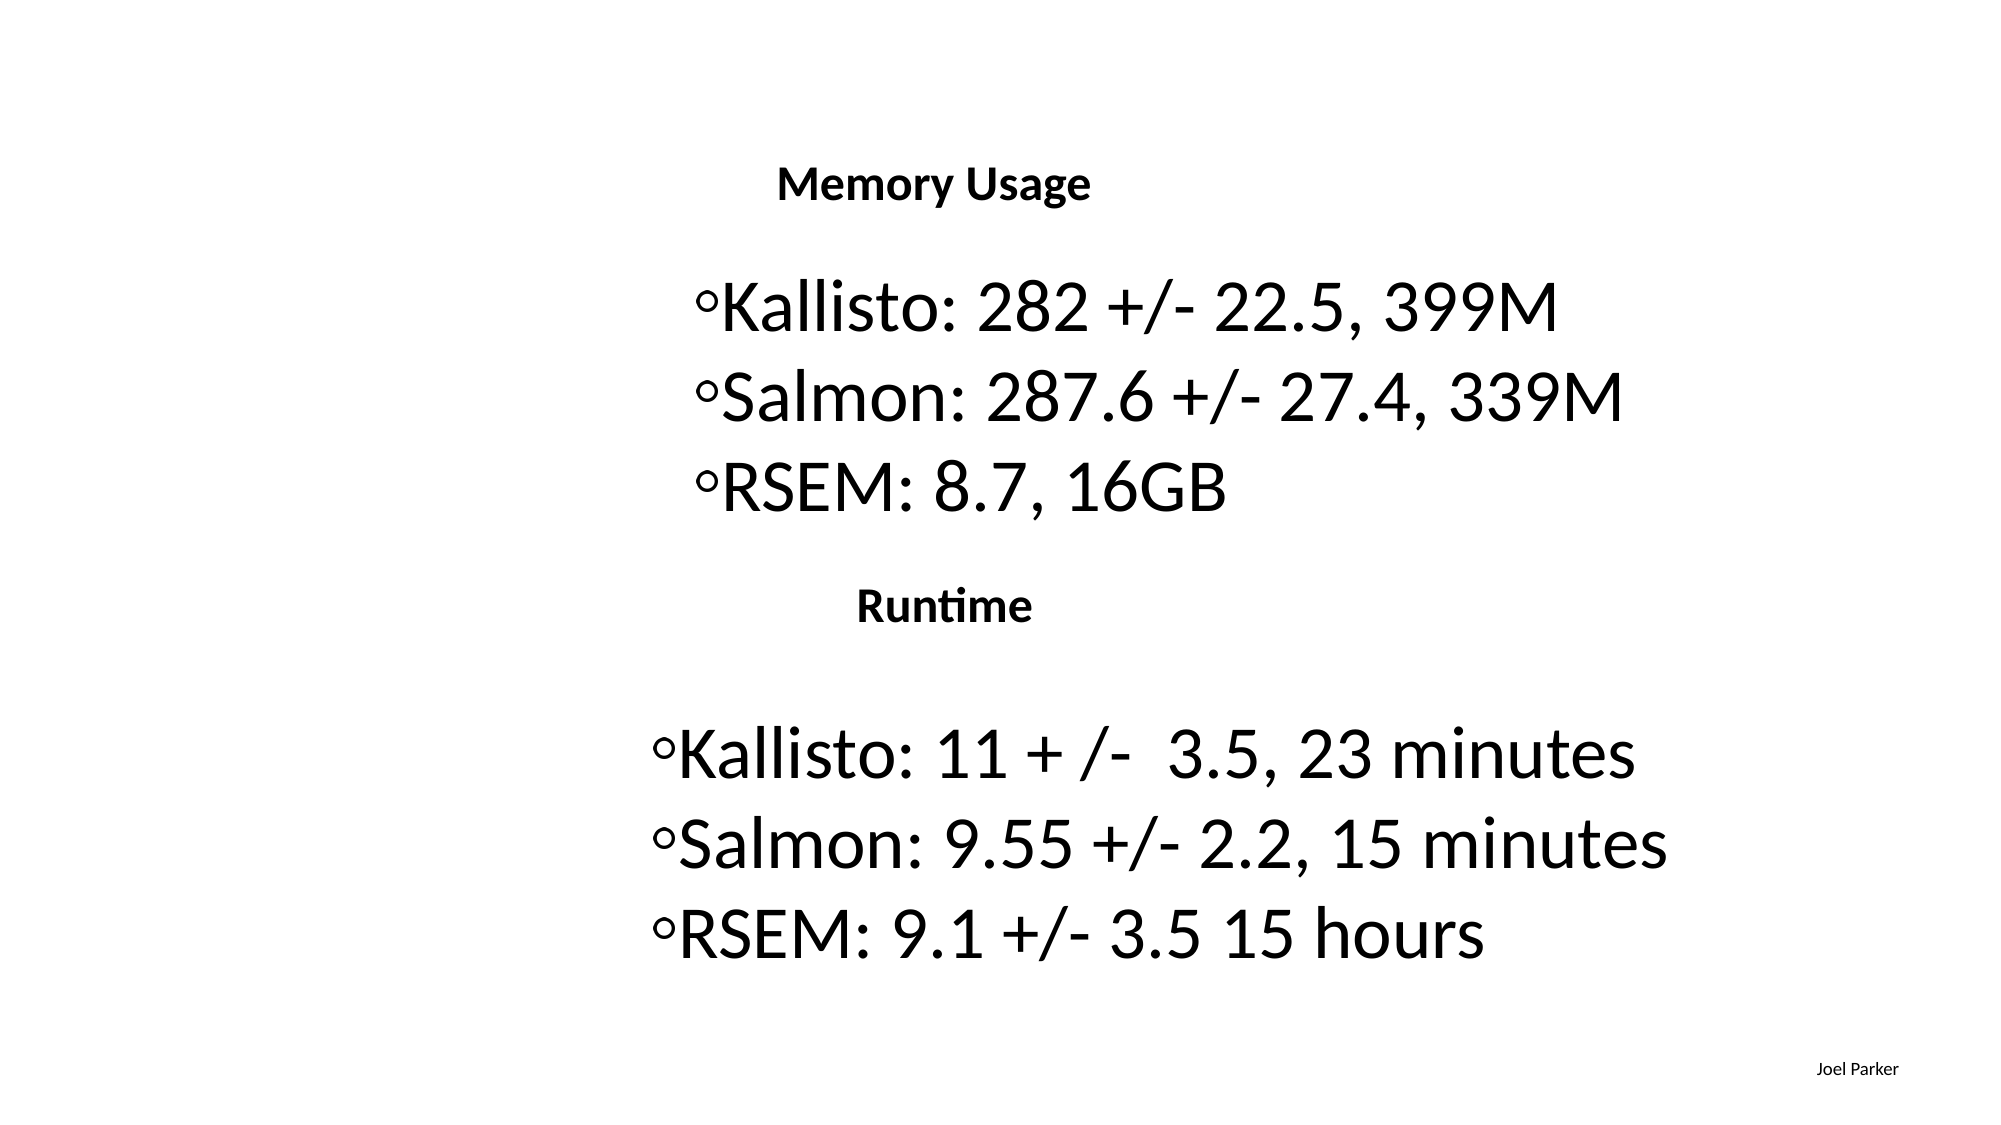

Memory Usage
Kallisto: 282 +/- 22.5, 399M
Salmon: 287.6 +/- 27.4, 339M
RSEM: 8.7, 16GB
Runtime
Kallisto: 11 + /-  3.5, 23 minutes
Salmon: 9.55 +/- 2.2, 15 minutes
RSEM: 9.1 +/- 3.5 15 hours
Joel Parker